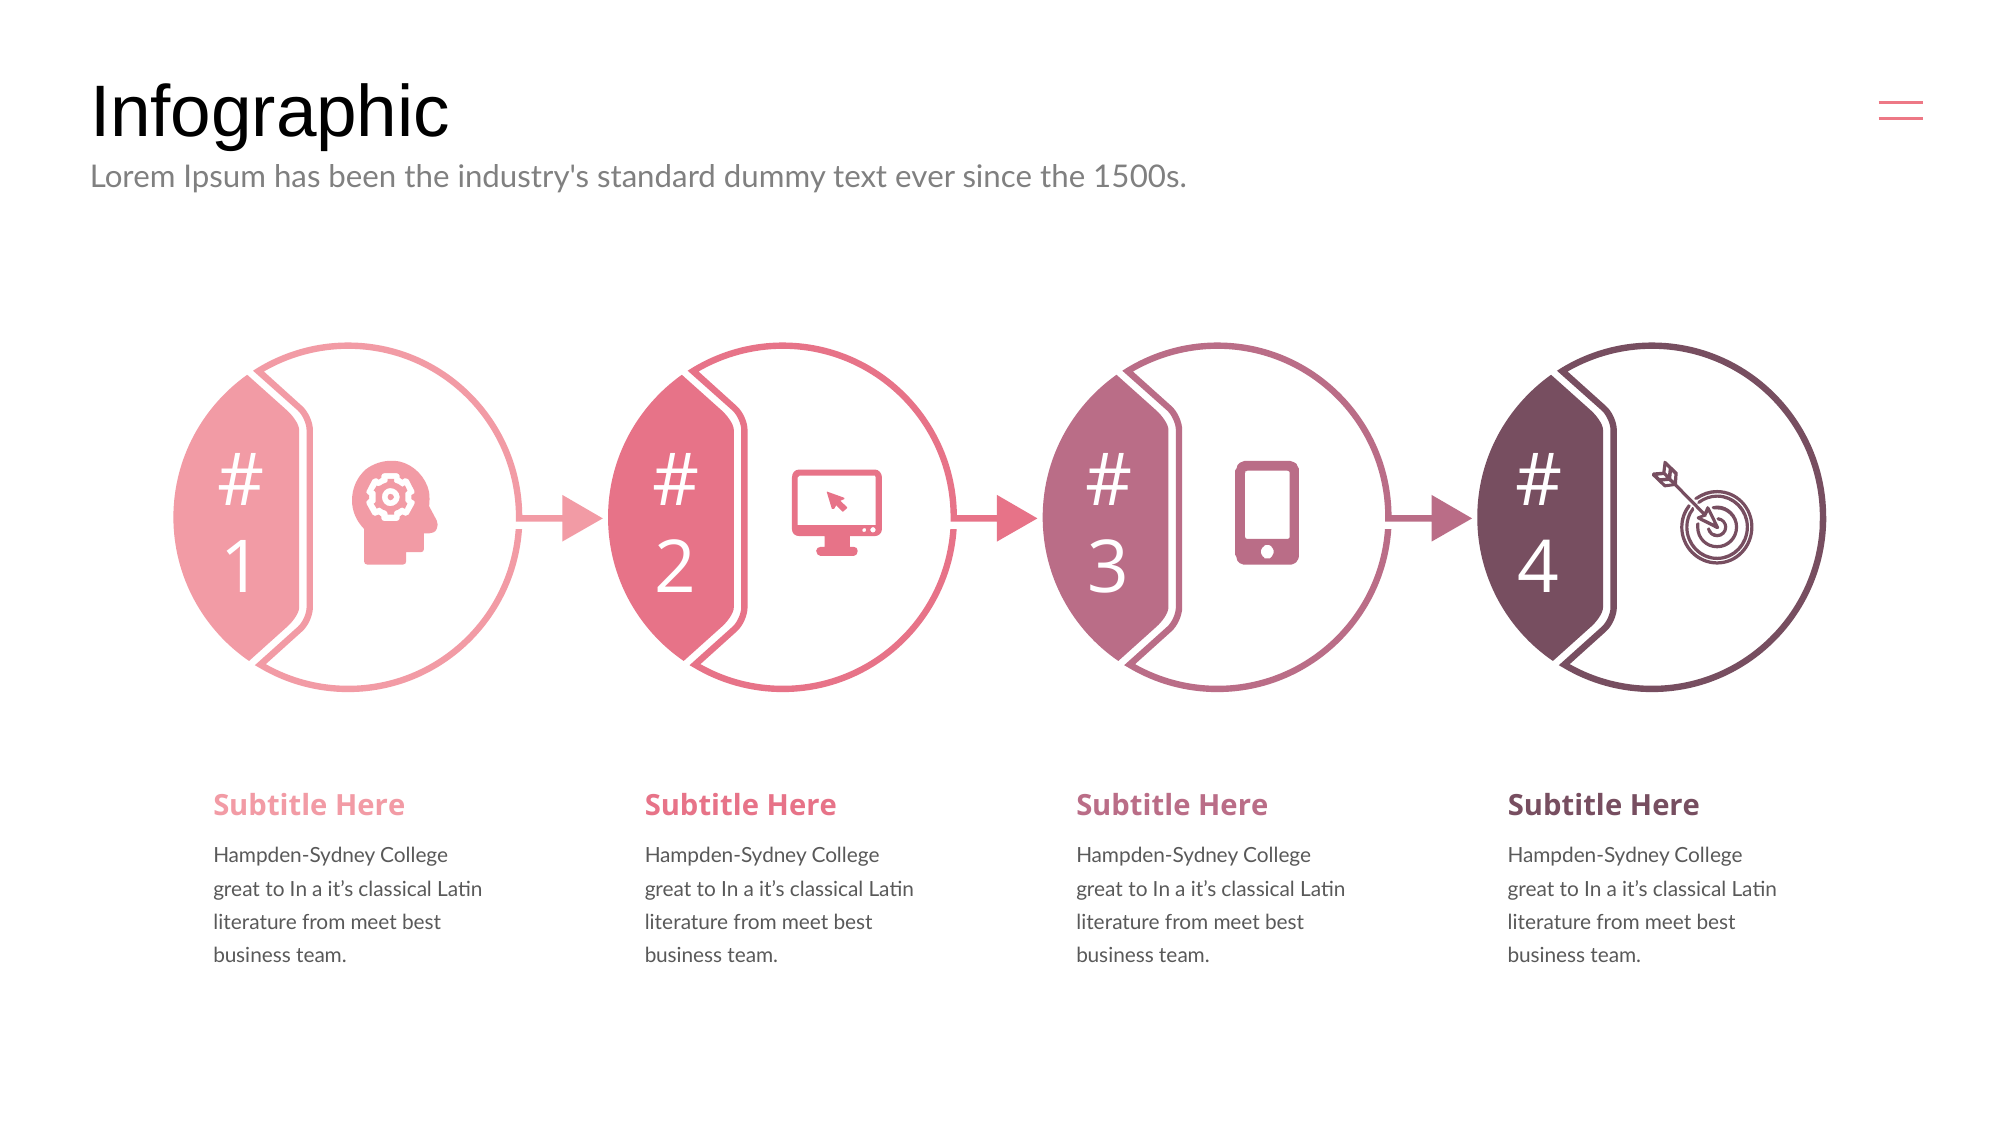

# Infographic
Lorem Ipsum has been the industry's standard dummy text ever since the 1500s.

#
1
#
2
#
3
#
4

Subtitle Here
Subtitle Here
Subtitle Here
Subtitle Here
Hampden-Sydney College great to In a it’s classical Latin literature from meet best business team.
Hampden-Sydney College great to In a it’s classical Latin literature from meet best business team.
Hampden-Sydney College great to In a it’s classical Latin literature from meet best business team.
Hampden-Sydney College great to In a it’s classical Latin literature from meet best business team.